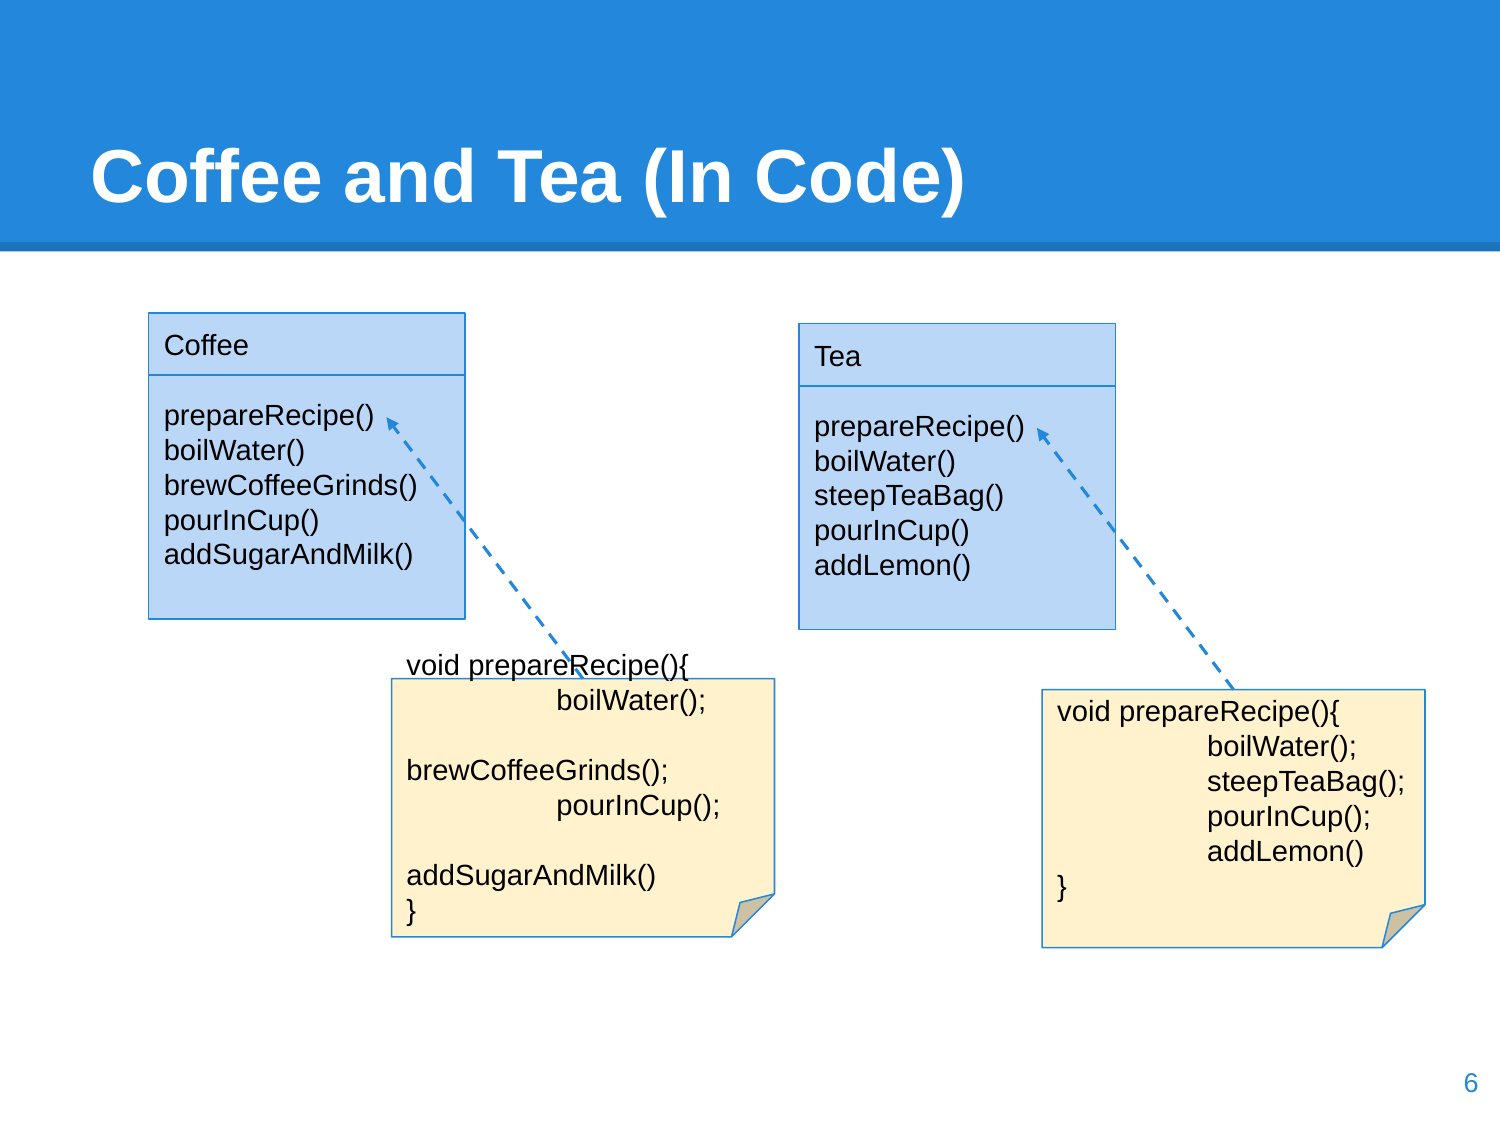

# Coffee and Tea (In Code)
Coffee

prepareRecipe()
boilWater()
brewCoffeeGrinds()
pourInCup()
addSugarAndMilk()

Tea

prepareRecipe()
boilWater()
steepTeaBag()
pourInCup()
addLemon()

void prepareRecipe(){
	boilWater();
	brewCoffeeGrinds();
	pourInCup();
	addSugarAndMilk()
}
void prepareRecipe(){
	boilWater();
	steepTeaBag();
	pourInCup();
	addLemon()
}
6